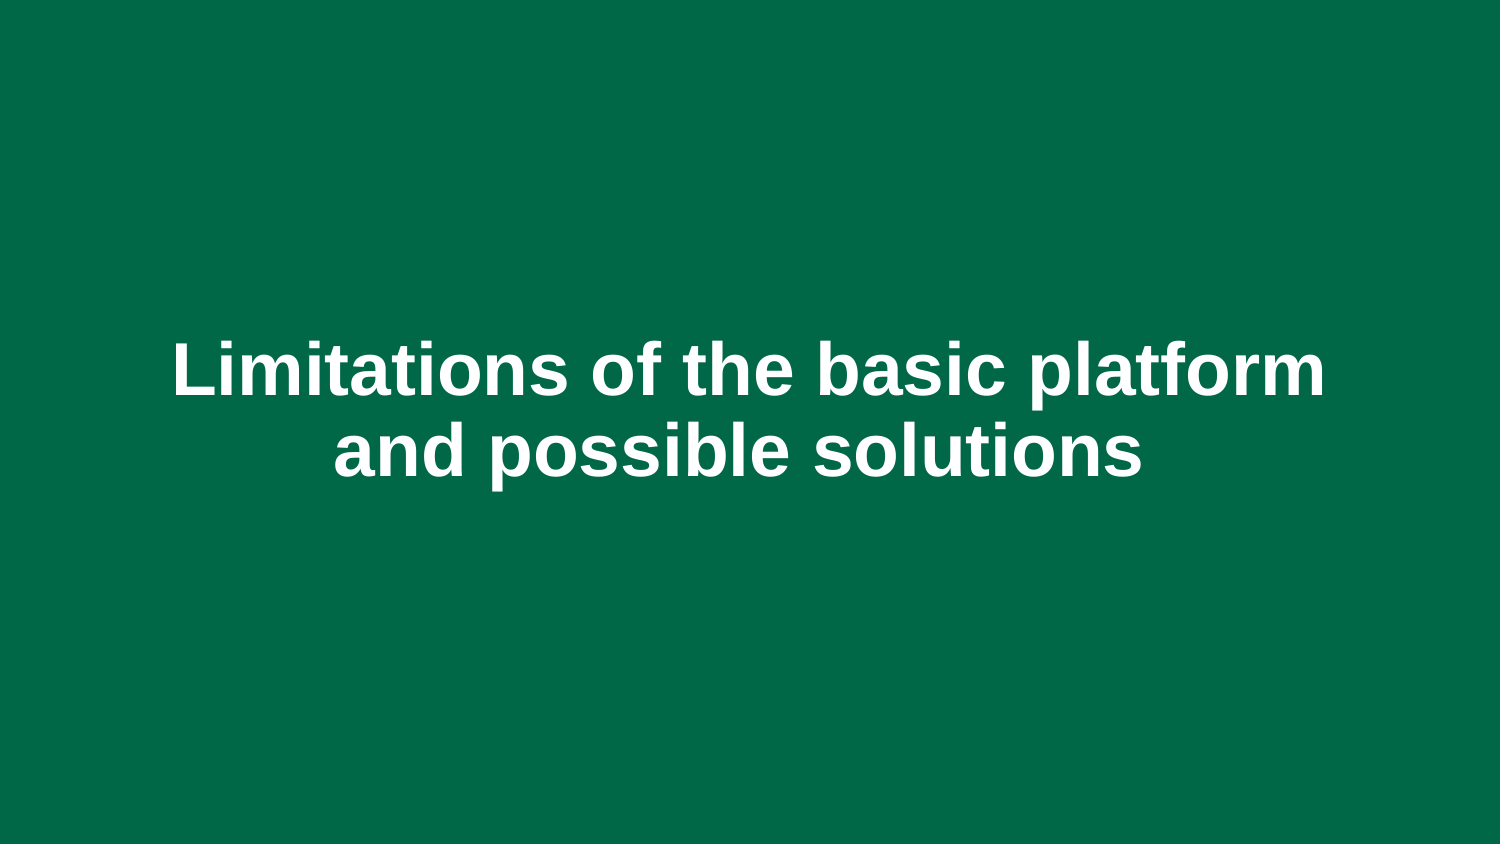

# Limitations of the basic platform and possible solutions